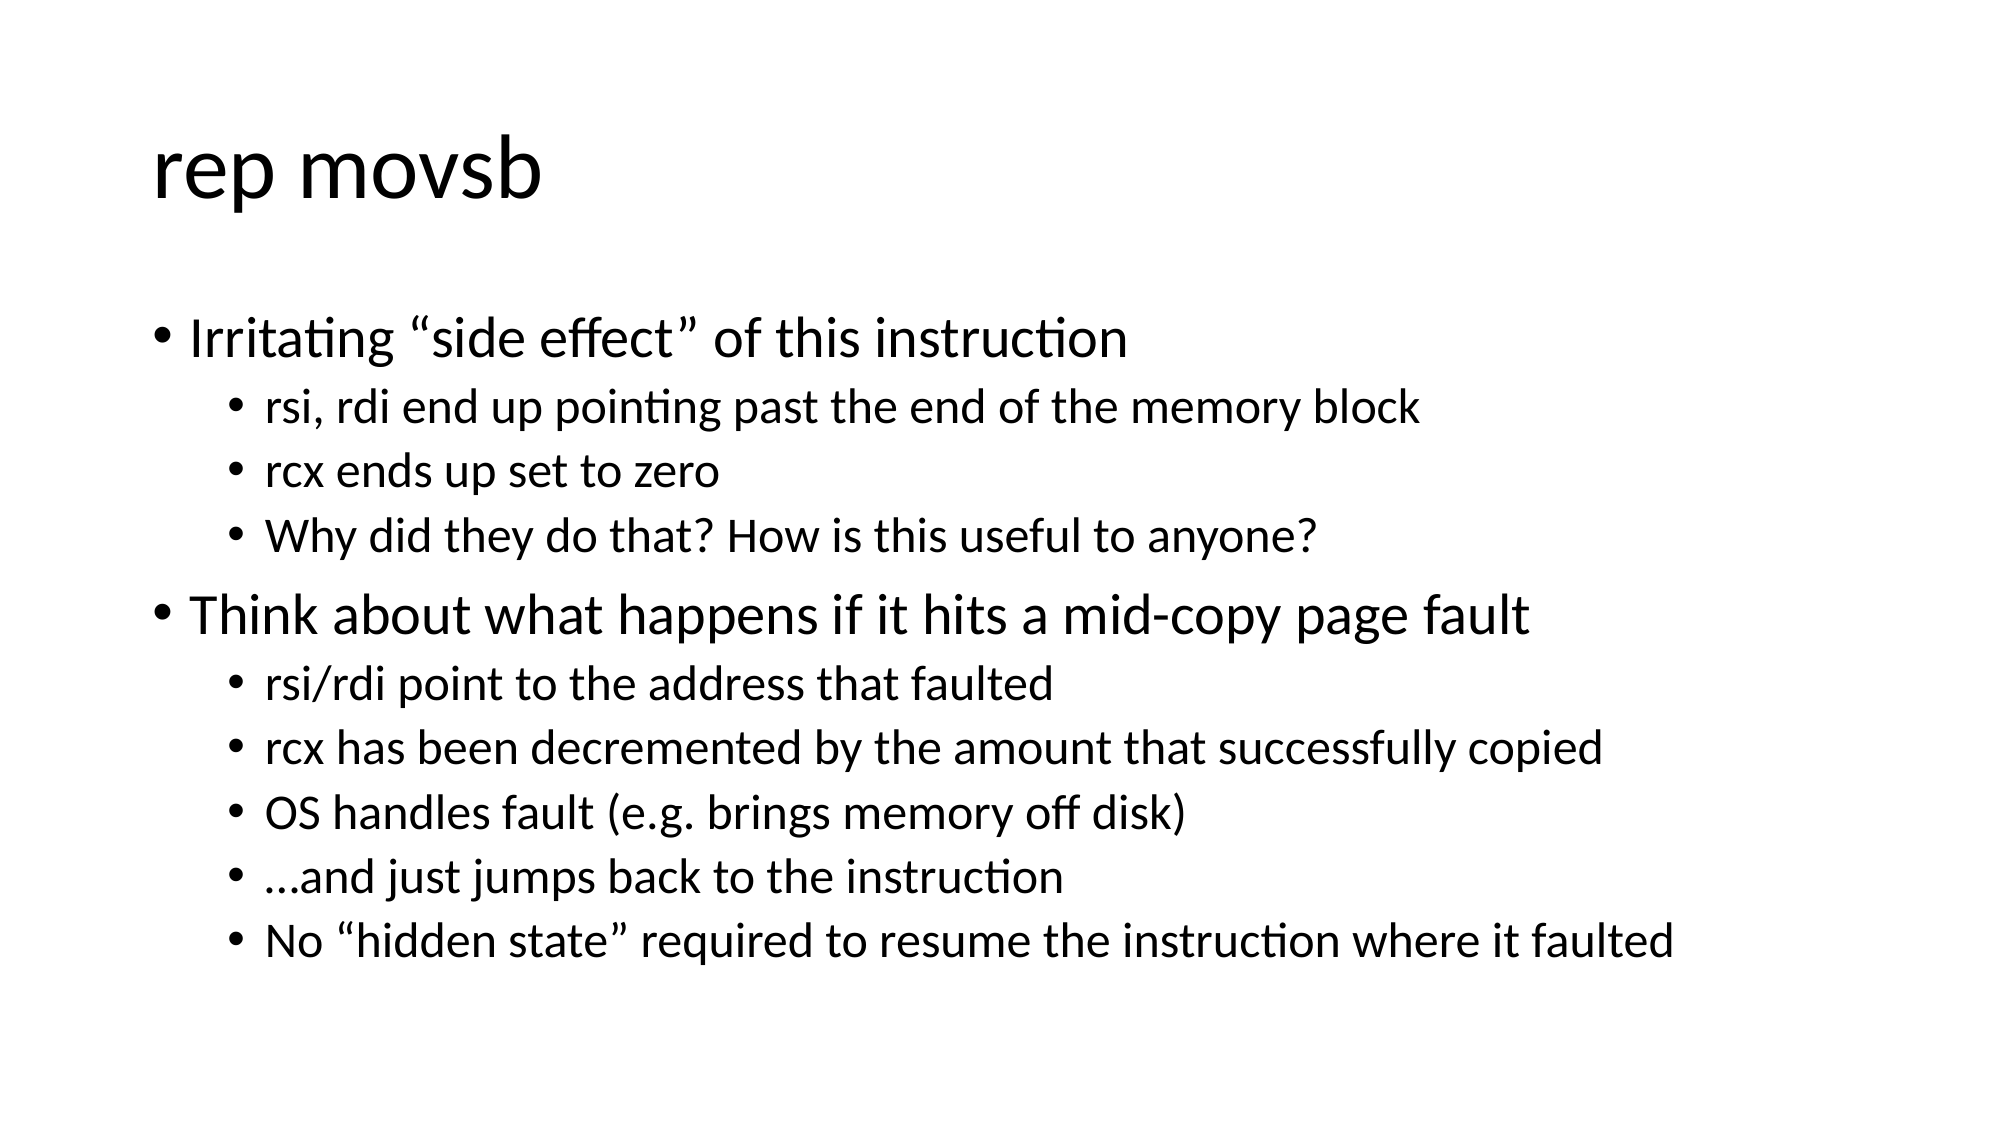

# rep movsb
Irritating “side effect” of this instruction
rsi, rdi end up pointing past the end of the memory block
rcx ends up set to zero
Why did they do that? How is this useful to anyone?
Think about what happens if it hits a mid-copy page fault
rsi/rdi point to the address that faulted
rcx has been decremented by the amount that successfully copied
OS handles fault (e.g. brings memory off disk)
…and just jumps back to the instruction
No “hidden state” required to resume the instruction where it faulted